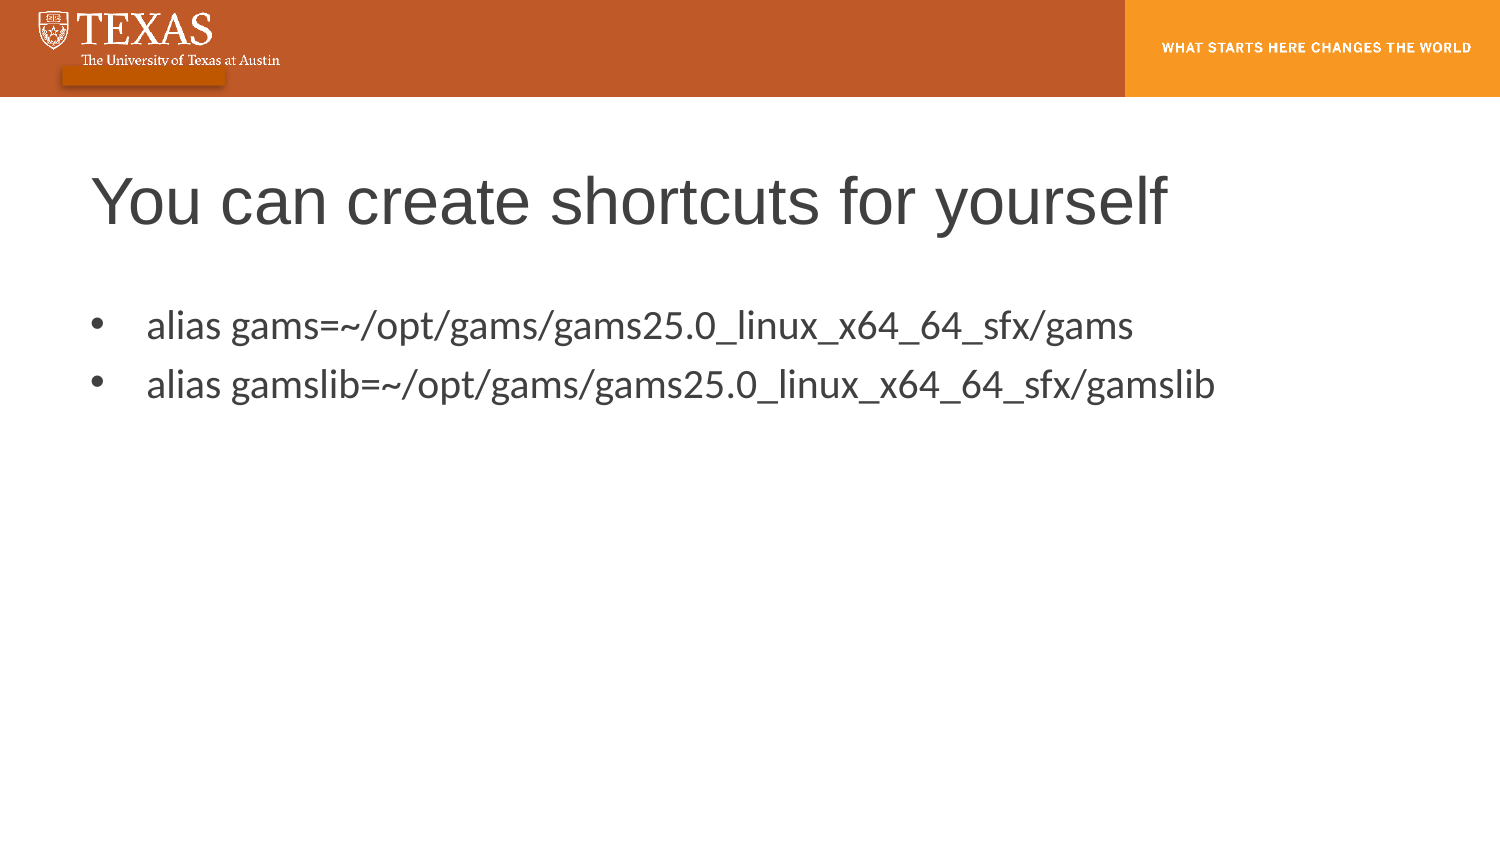

# You can create shortcuts for yourself
alias gams=~/opt/gams/gams25.0_linux_x64_64_sfx/gams
alias gamslib=~/opt/gams/gams25.0_linux_x64_64_sfx/gamslib